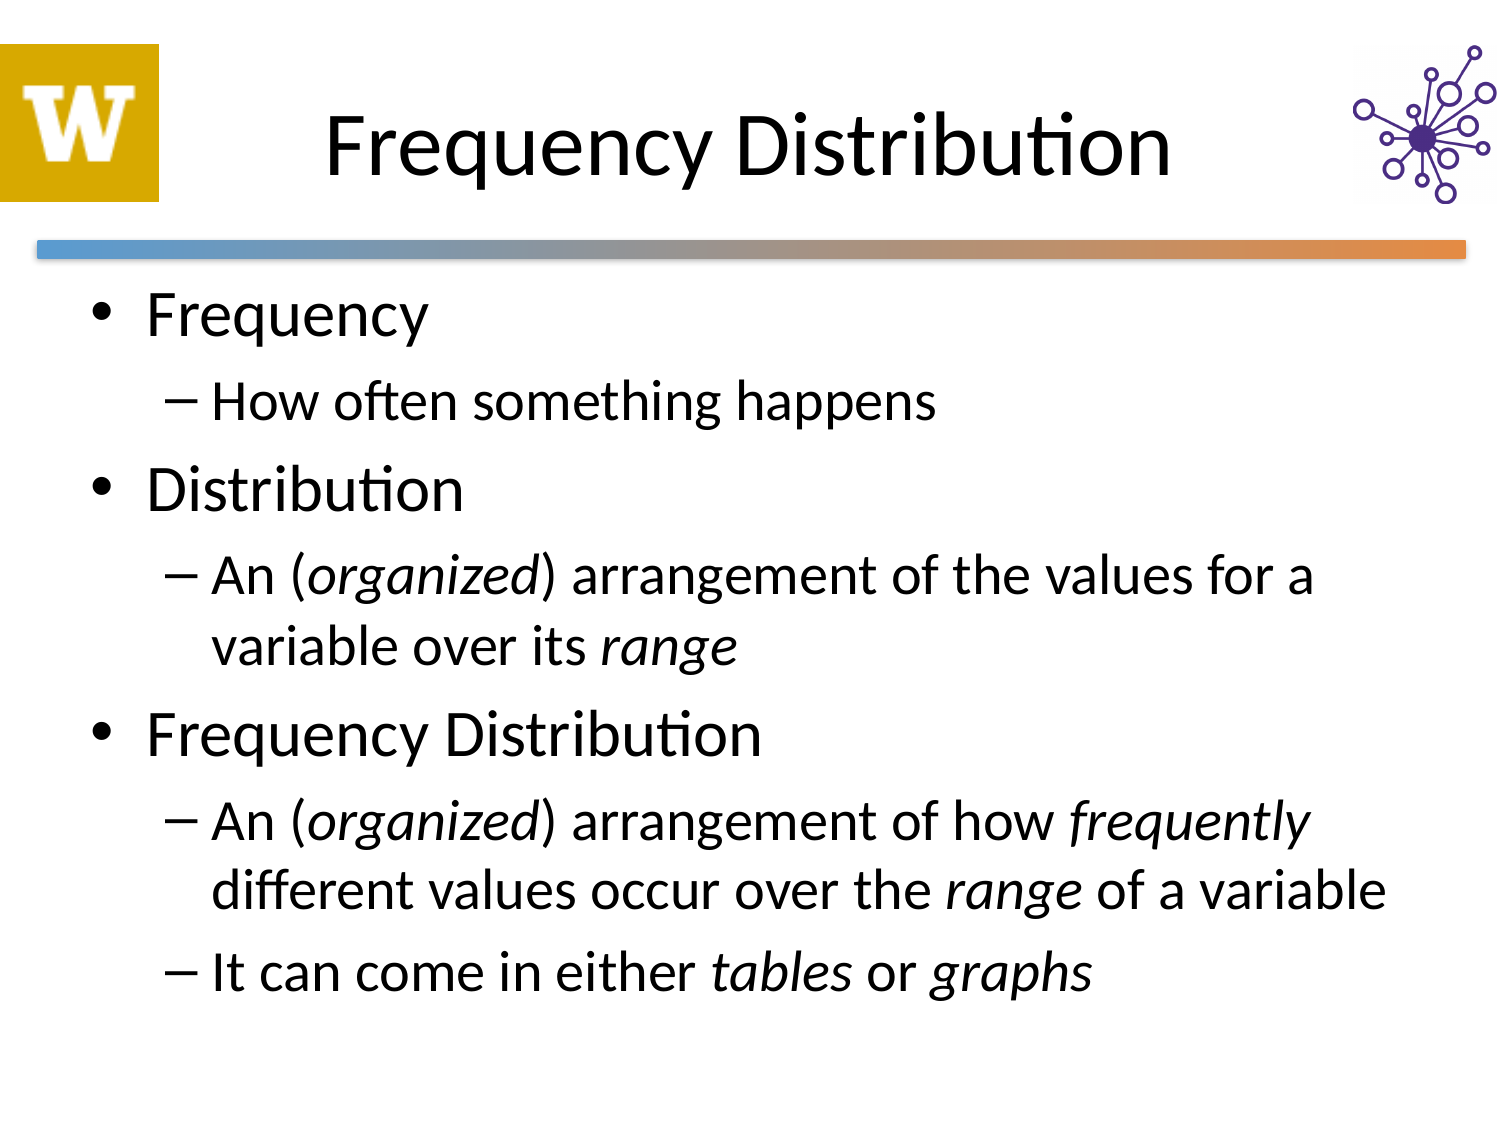

# Frequency Distribution
Frequency
How often something happens
Distribution
An (organized) arrangement of the values for a variable over its range
Frequency Distribution
An (organized) arrangement of how frequently different values occur over the range of a variable
It can come in either tables or graphs